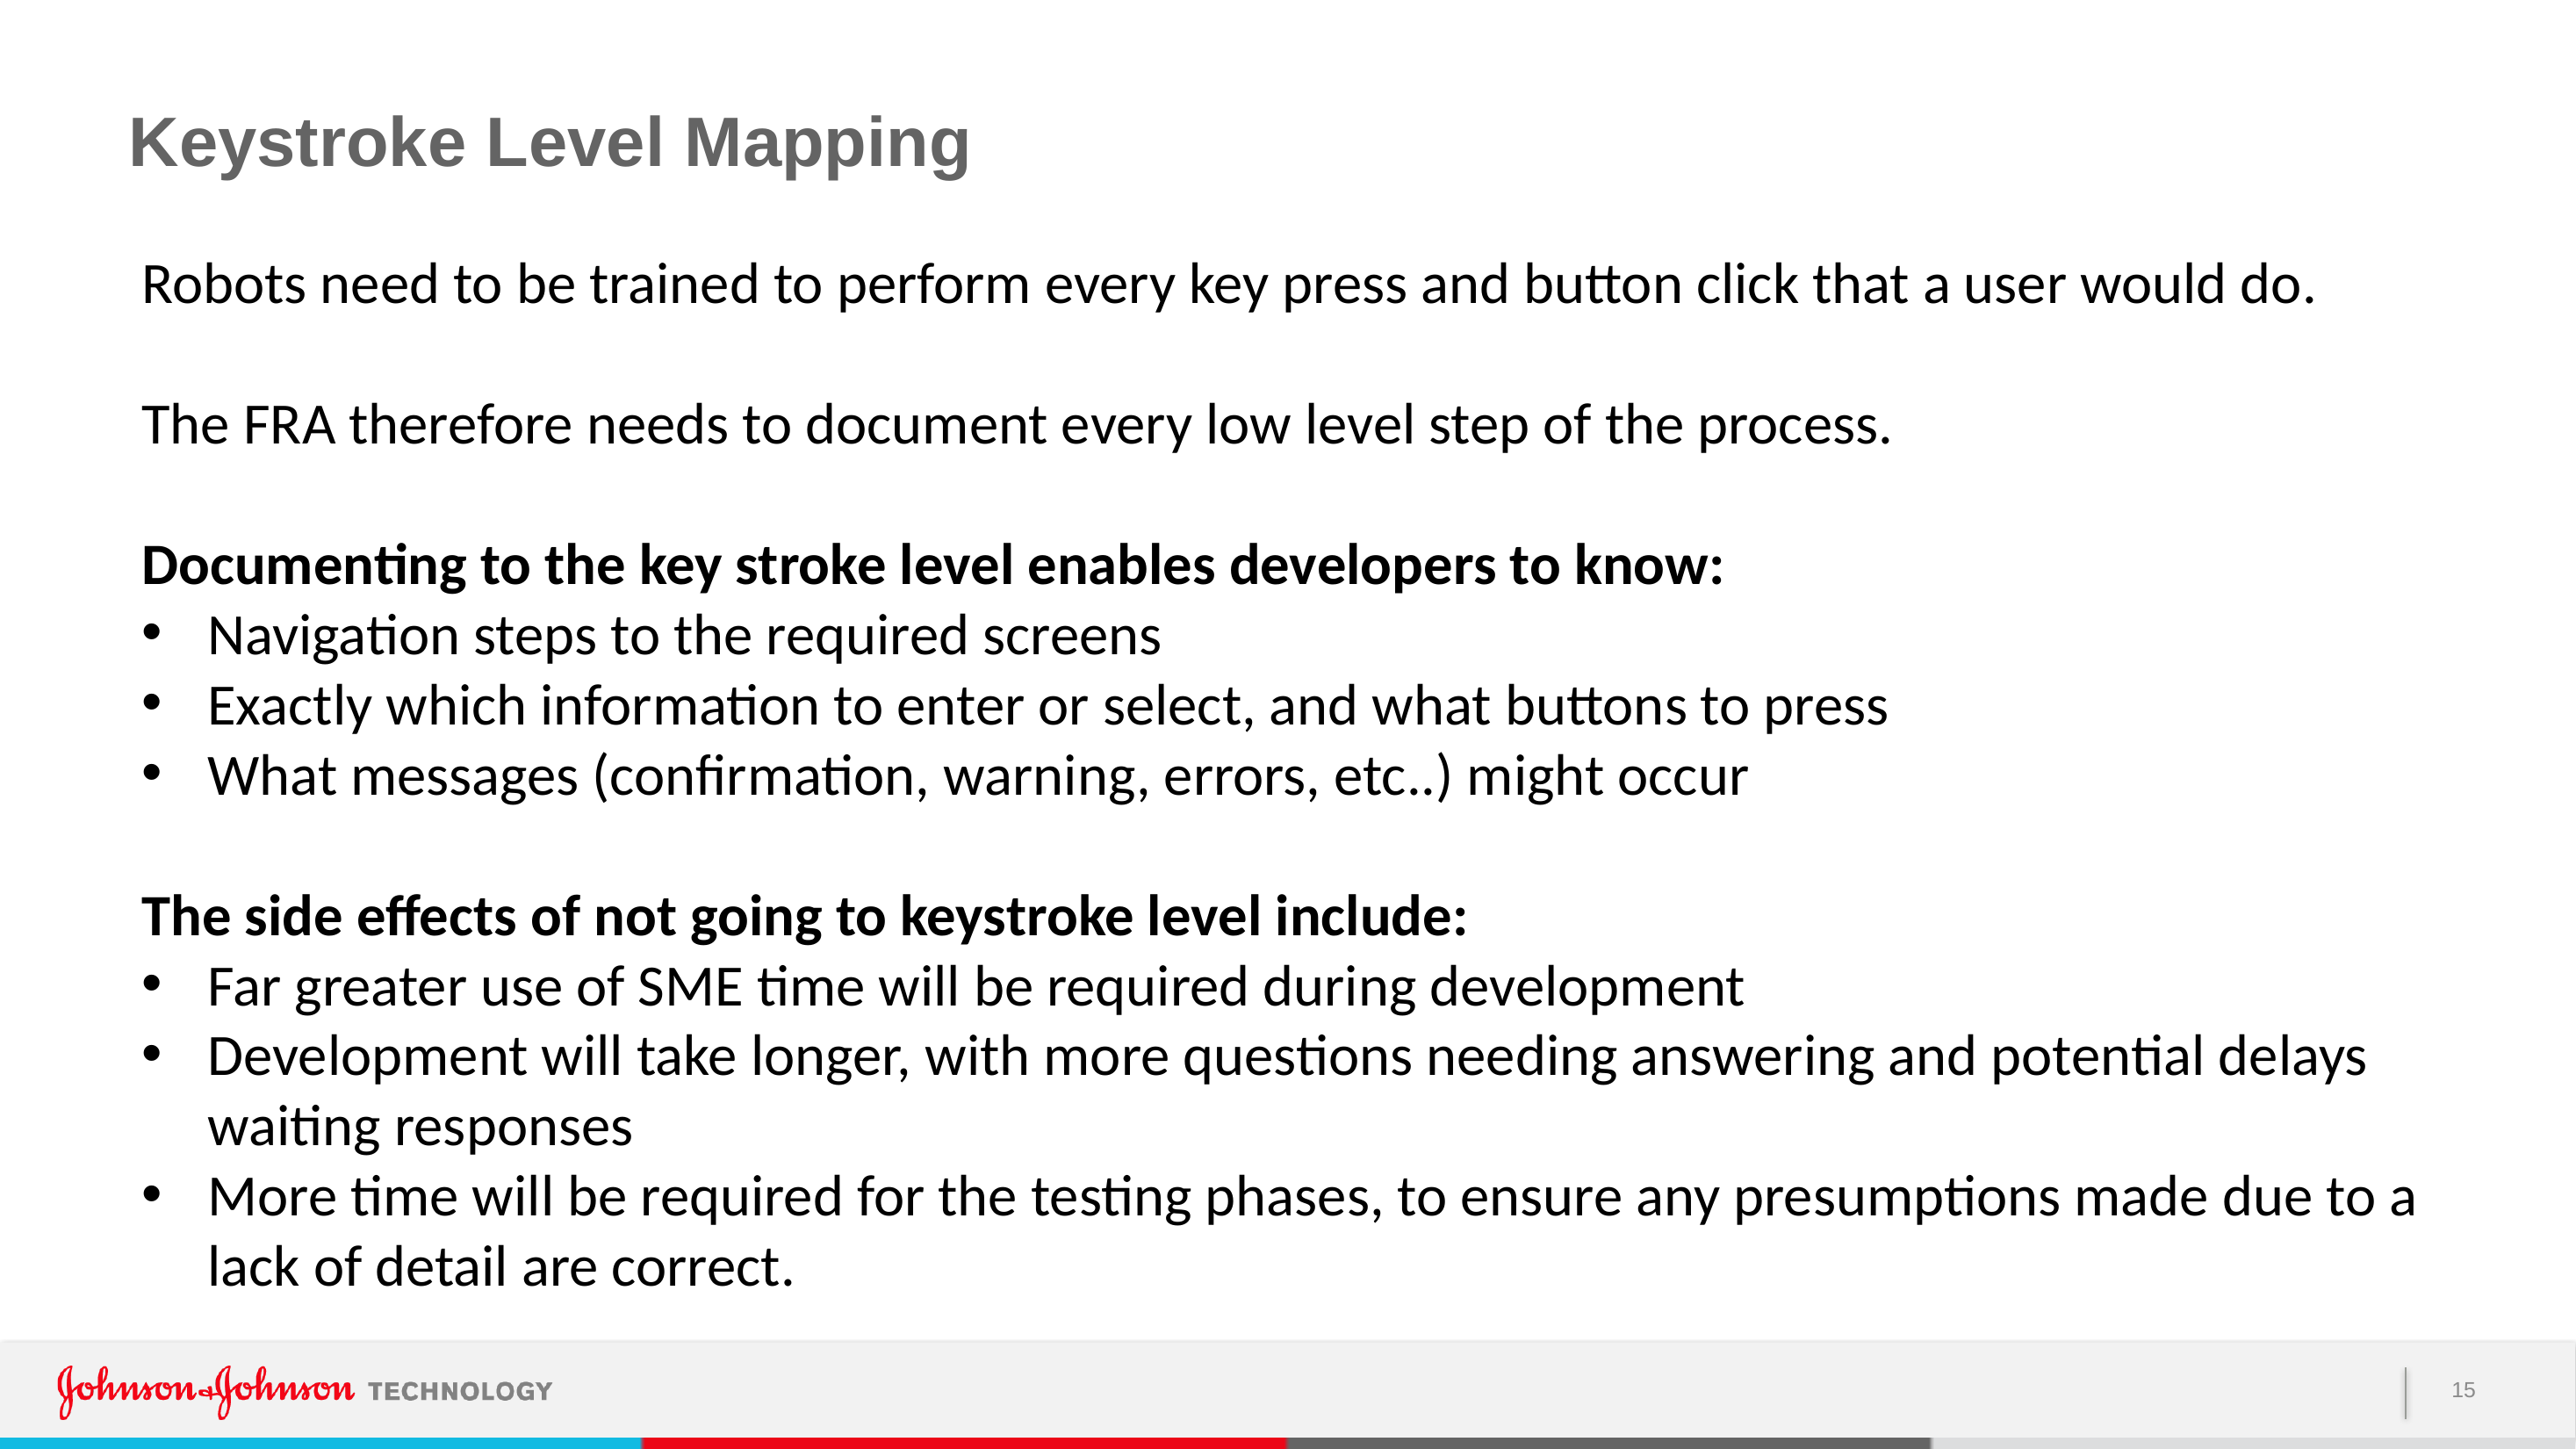

# Keystroke Level Mapping
Robots need to be trained to perform every key press and button click that a user would do.

The FRA therefore needs to document every low level step of the process.

Documenting to the key stroke level enables developers to know:
Navigation steps to the required screens
Exactly which information to enter or select, and what buttons to press
What messages (confirmation, warning, errors, etc..) might occur

The side effects of not going to keystroke level include:
Far greater use of SME time will be required during development
Development will take longer, with more questions needing answering and potential delays waiting responses
More time will be required for the testing phases, to ensure any presumptions made due to a lack of detail are correct.
15